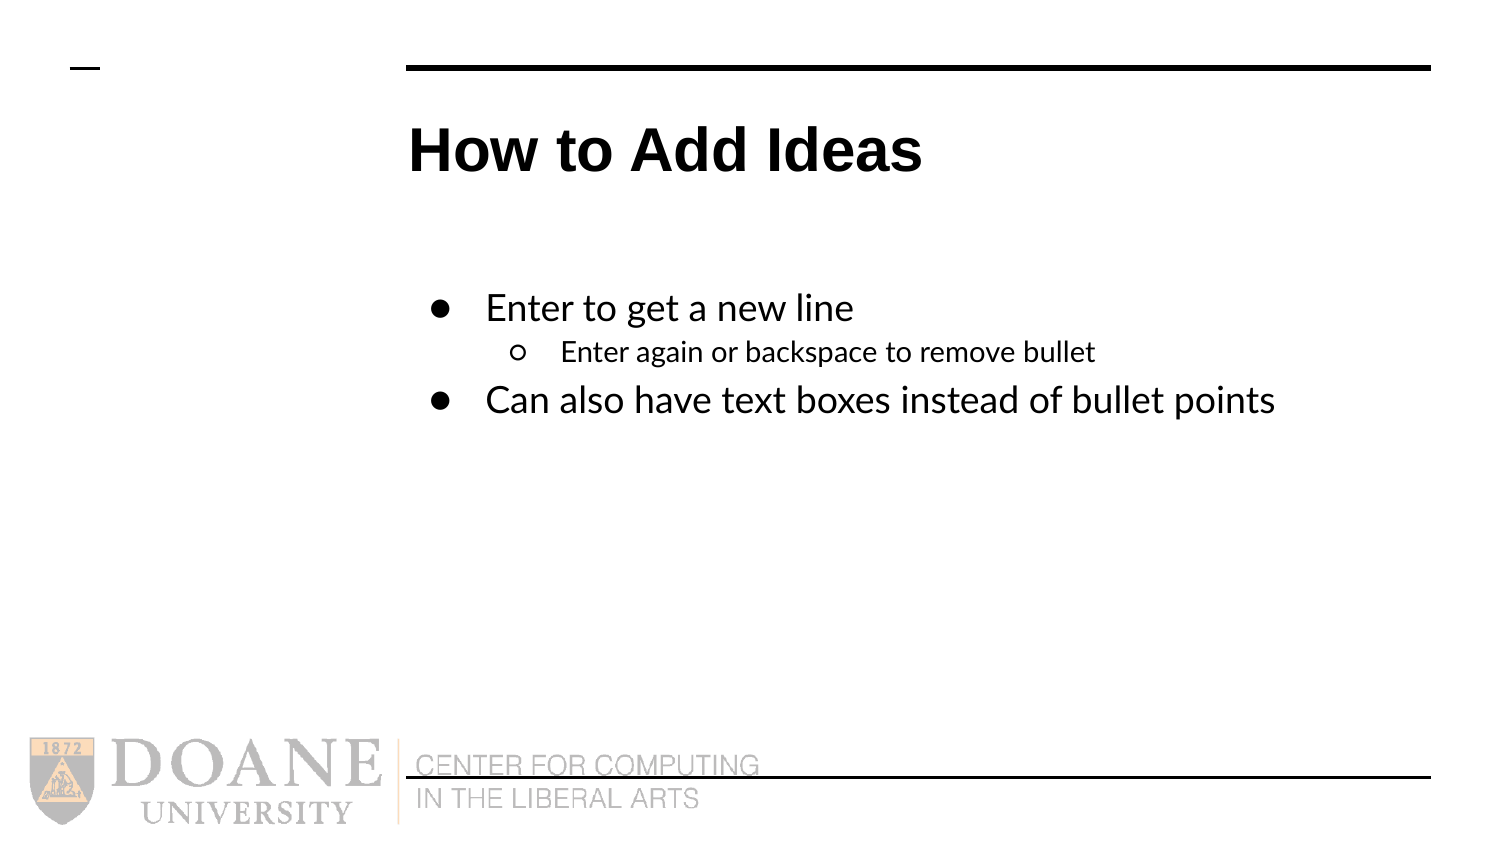

# How to Add Ideas
Enter to get a new line
Enter again or backspace to remove bullet
Can also have text boxes instead of bullet points